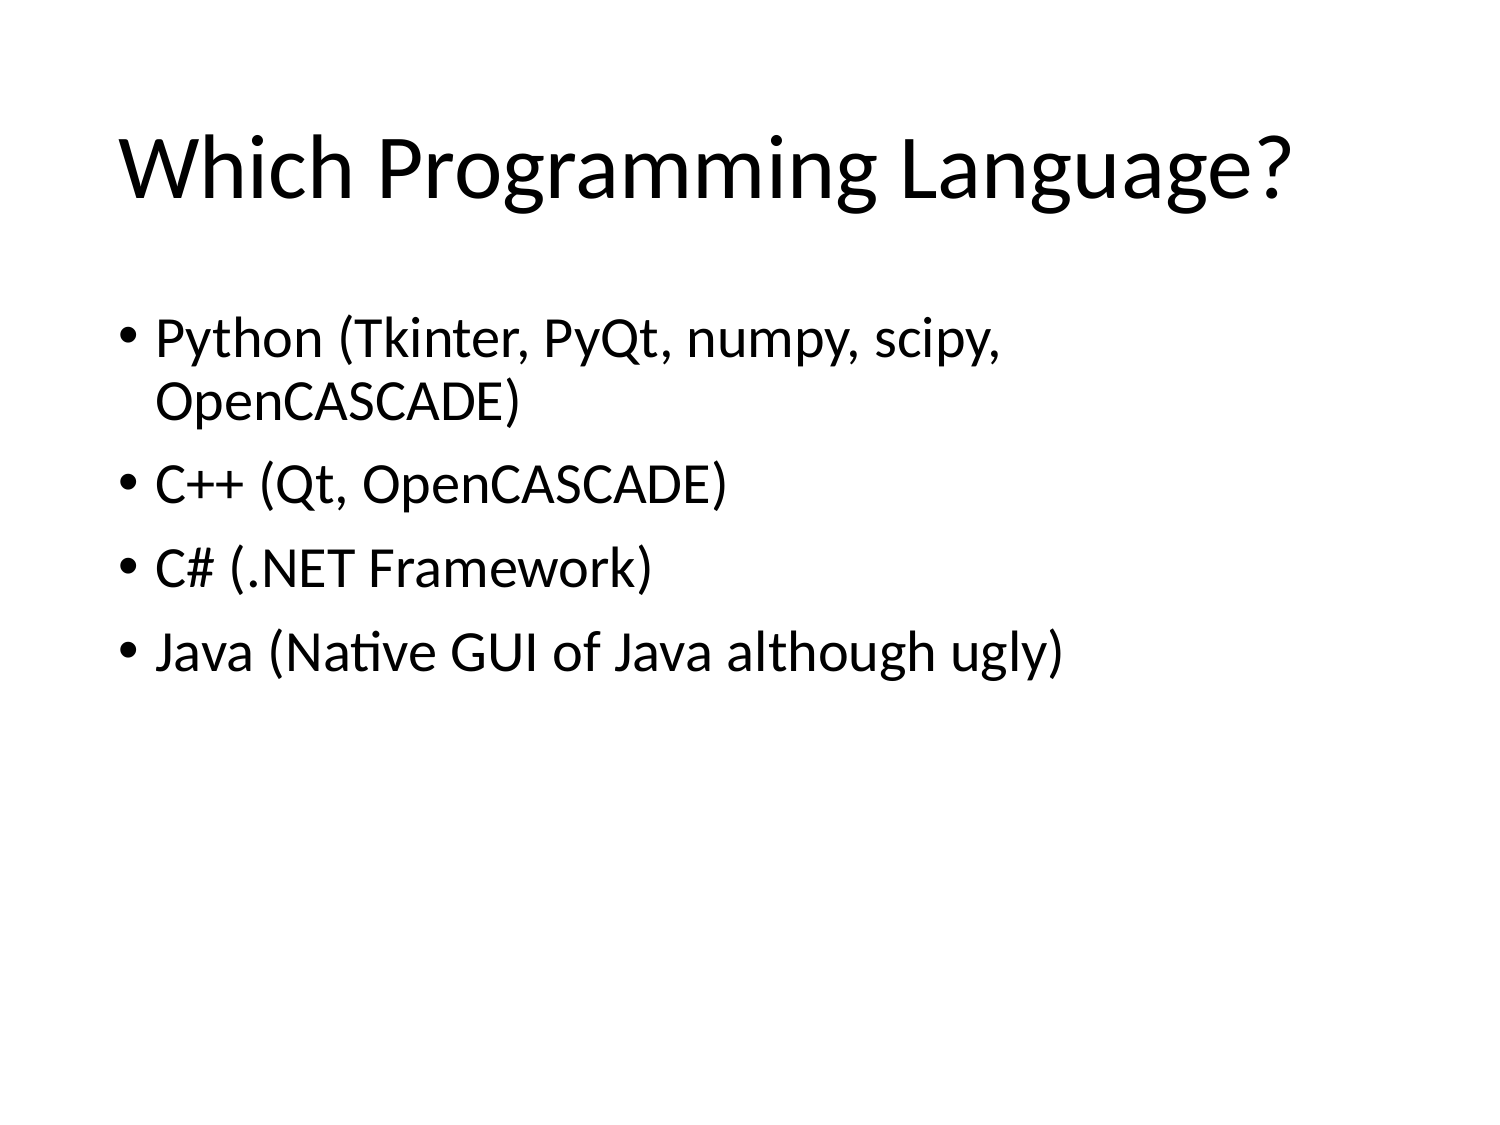

# Which Programming Language?
Python (Tkinter, PyQt, numpy, scipy, OpenCASCADE)
C++ (Qt, OpenCASCADE)
C# (.NET Framework)
Java (Native GUI of Java although ugly)